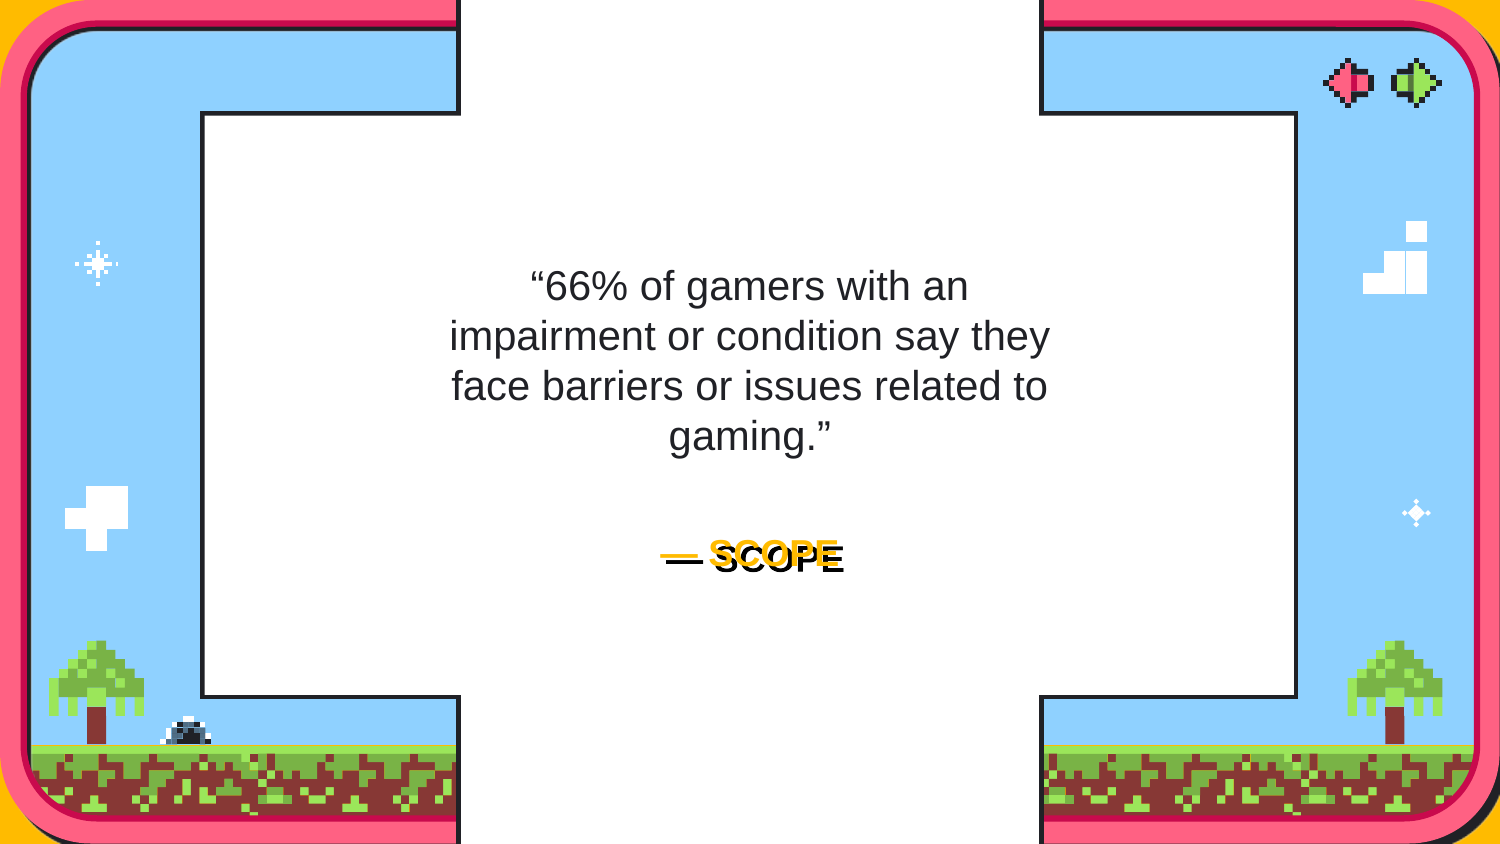

“66% of gamers with an impairment or condition say they face barriers or issues related to gaming.”
# — SCOPE